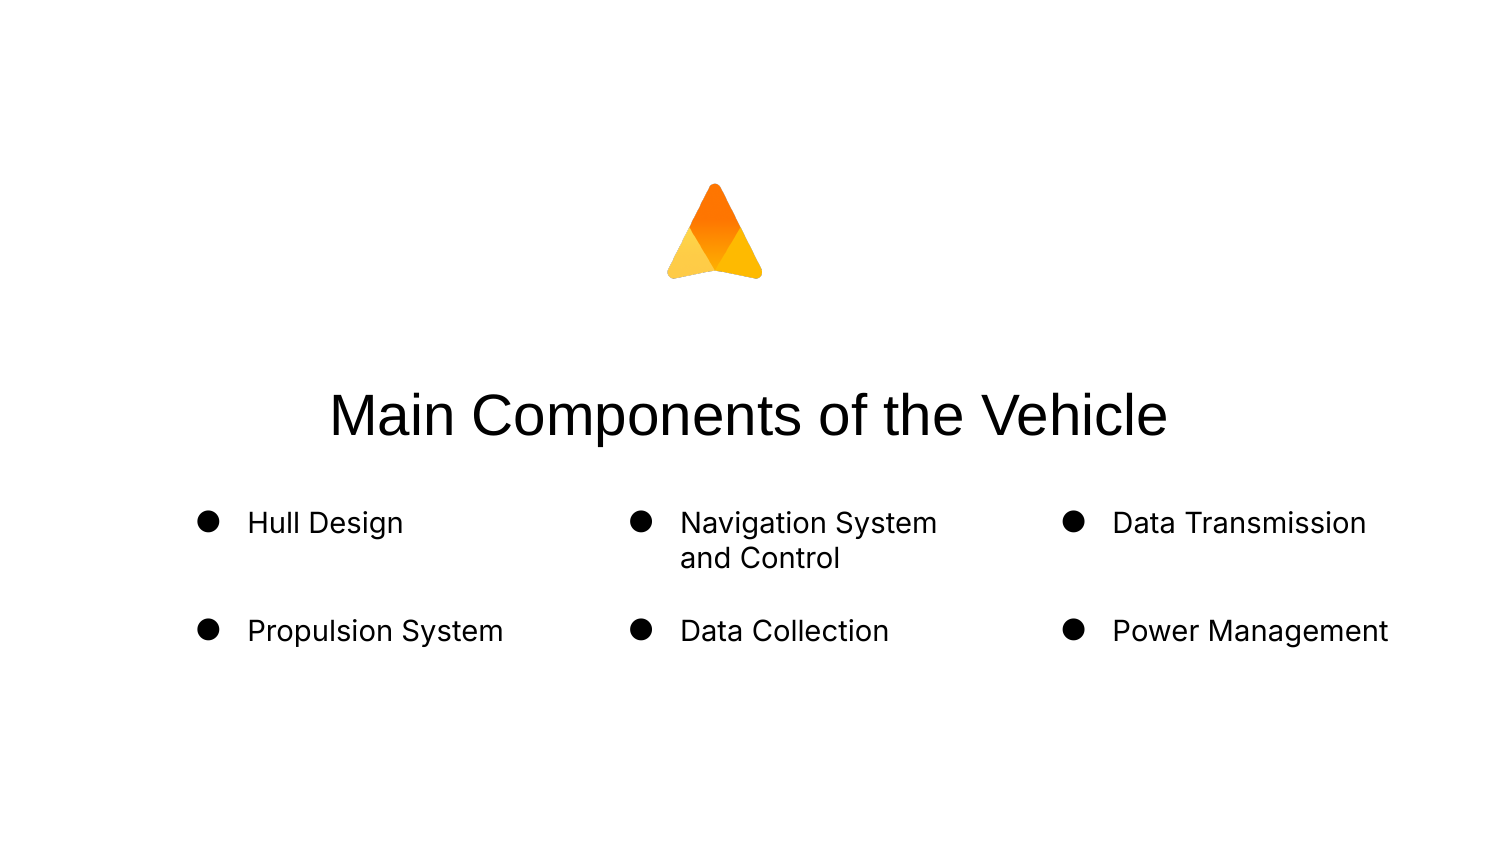

# Main Components of the Vehicle
Hull Design
Navigation System and Control
Data Transmission
Propulsion System
Data Collection
Power Management